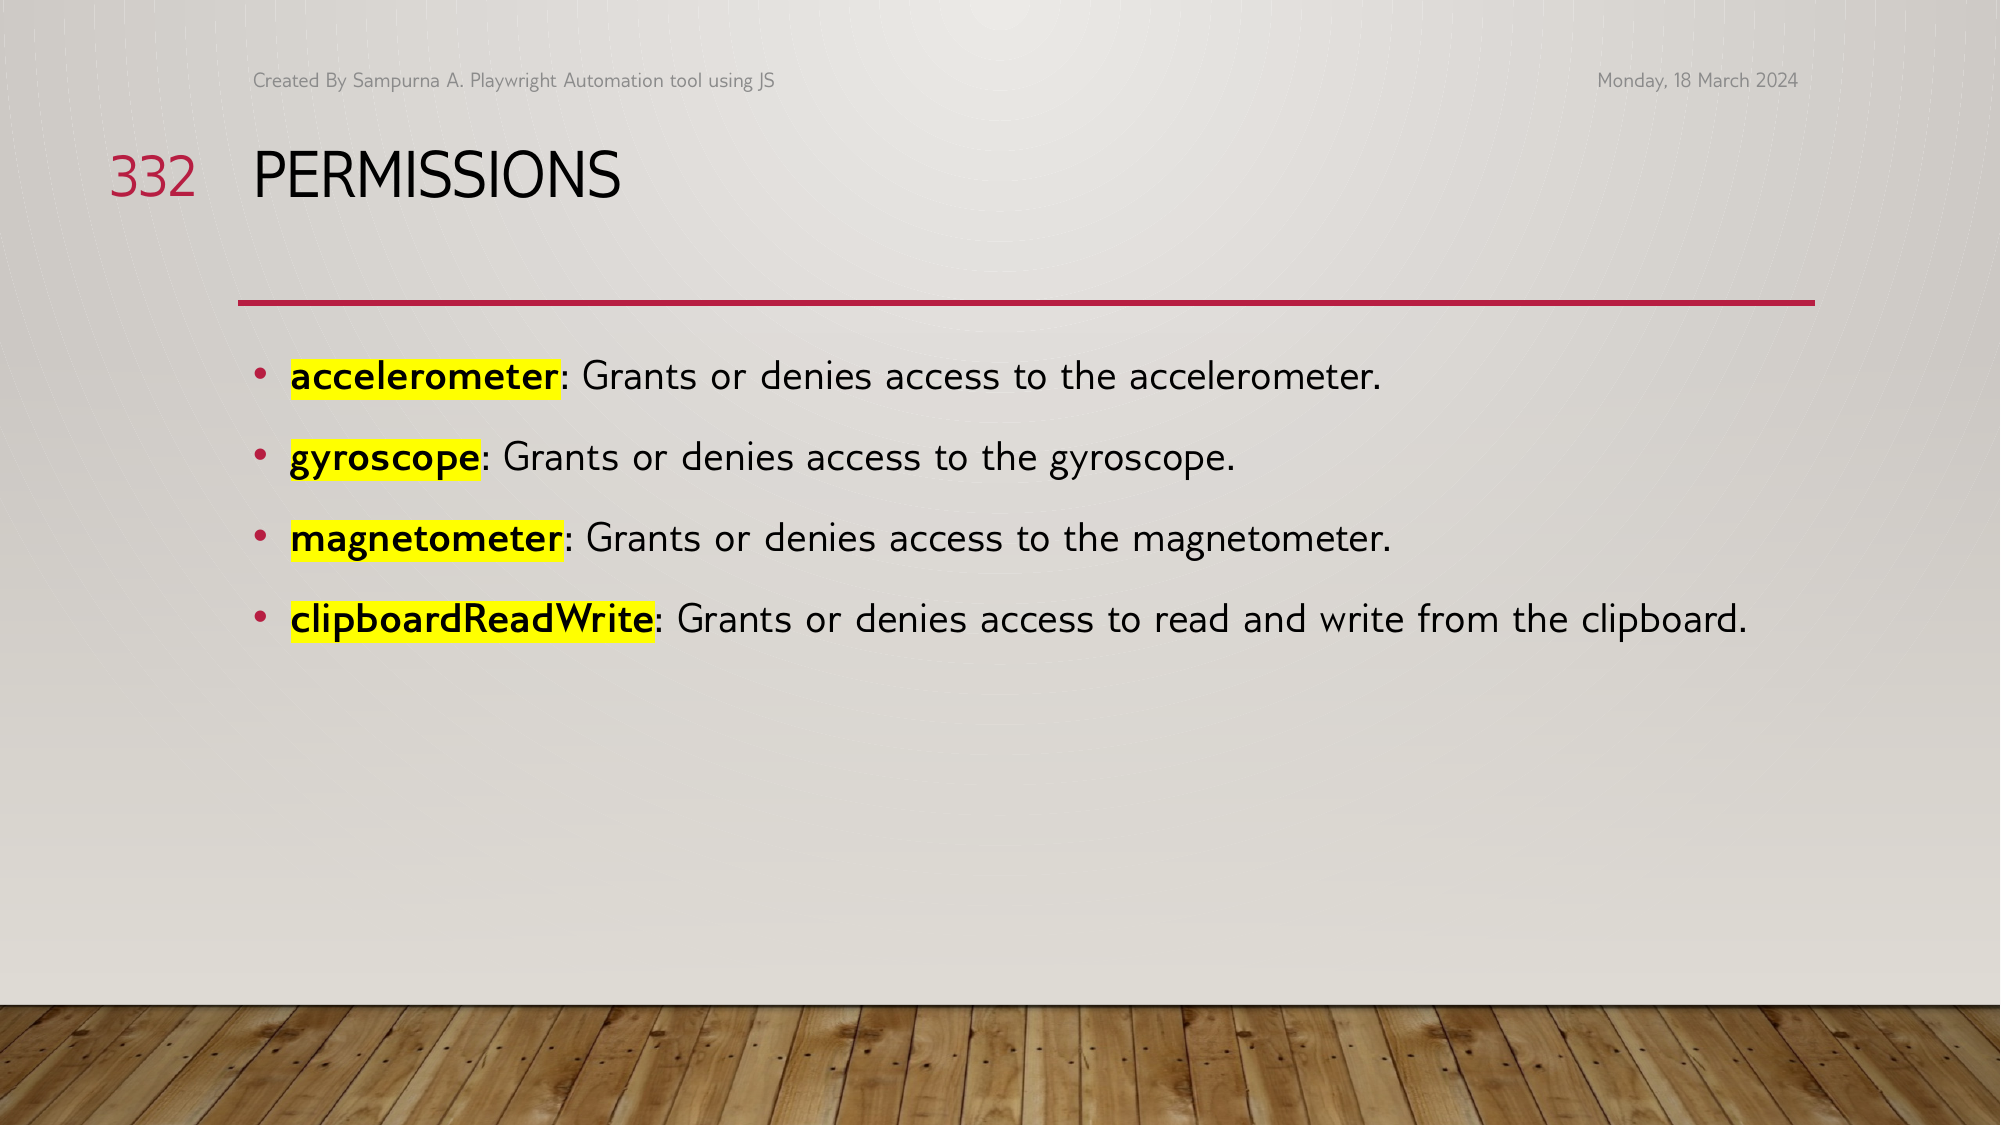

Created By Sampurna A. Playwright Automation tool using JS
Monday, 18 March 2024
332
# permissions
accelerometer: Grants or denies access to the accelerometer.
gyroscope: Grants or denies access to the gyroscope.
magnetometer: Grants or denies access to the magnetometer.
clipboardReadWrite: Grants or denies access to read and write from the clipboard.